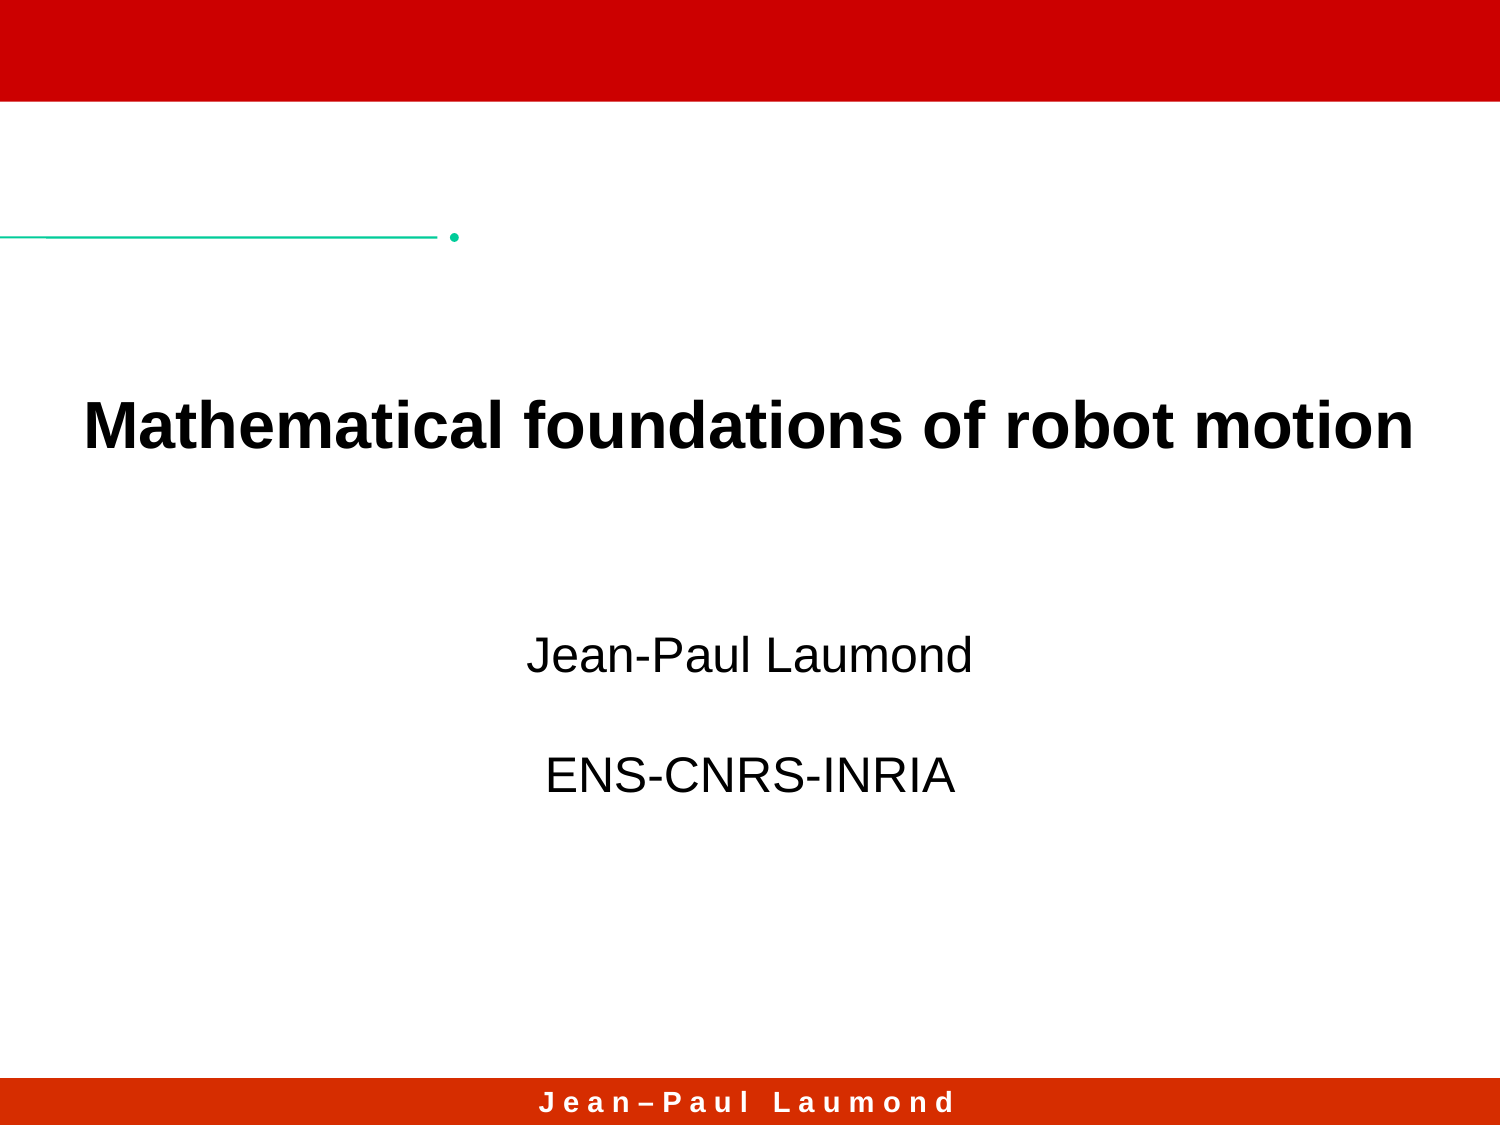

Mathematical foundations of robot motion

Jean-Paul Laumond

ENS-CNRS-INRIA